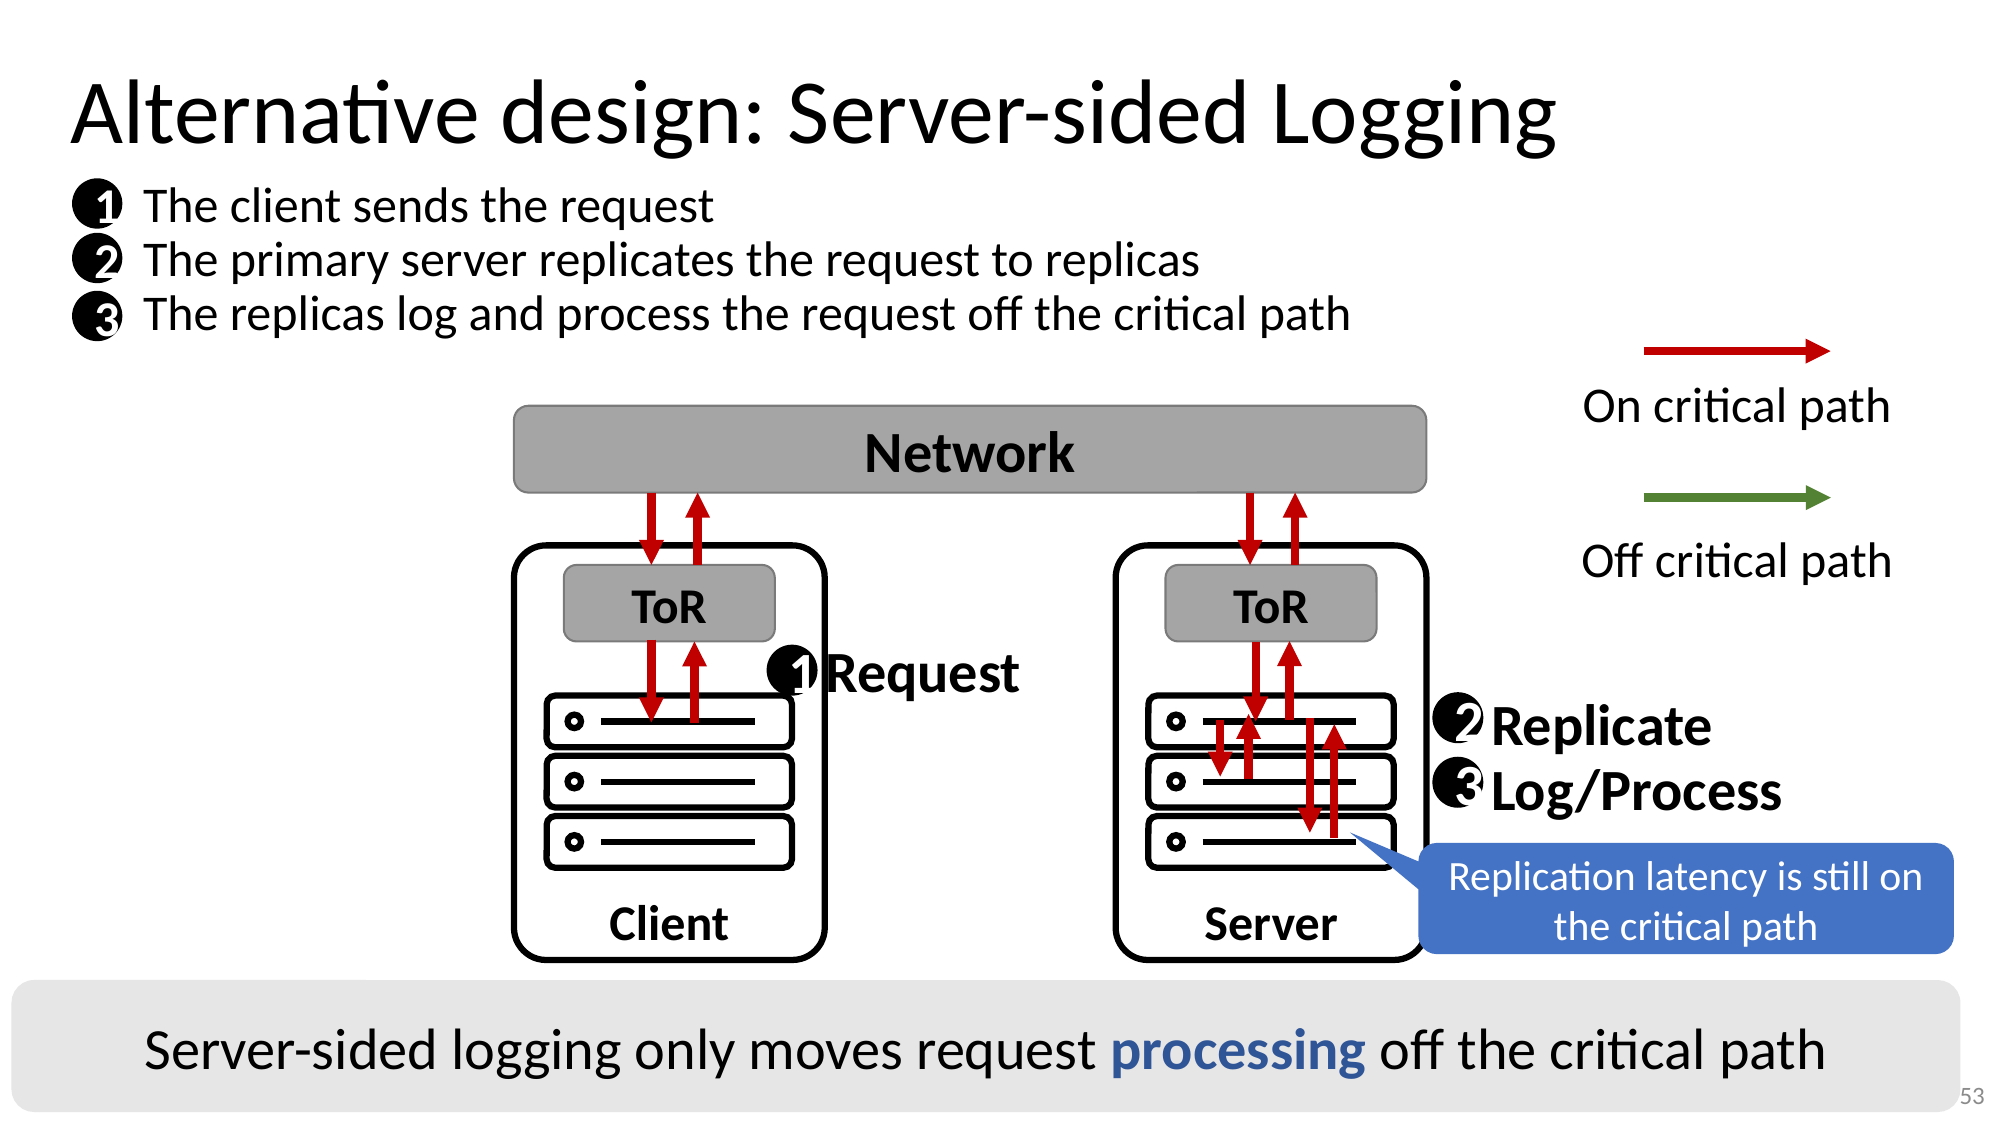

# Alternative design: Server-sided Logging
The client sends the request
The primary server replicates the request to replicas
The replicas log and process the request off the critical path
1
2
3
On critical path
Network
Off critical path
Client
ToR

Server
ToR

Request
1
Replicate
2
Log/Process
3
Replication latency is still on the critical path
Server-sided logging only moves request processing off the critical path
53